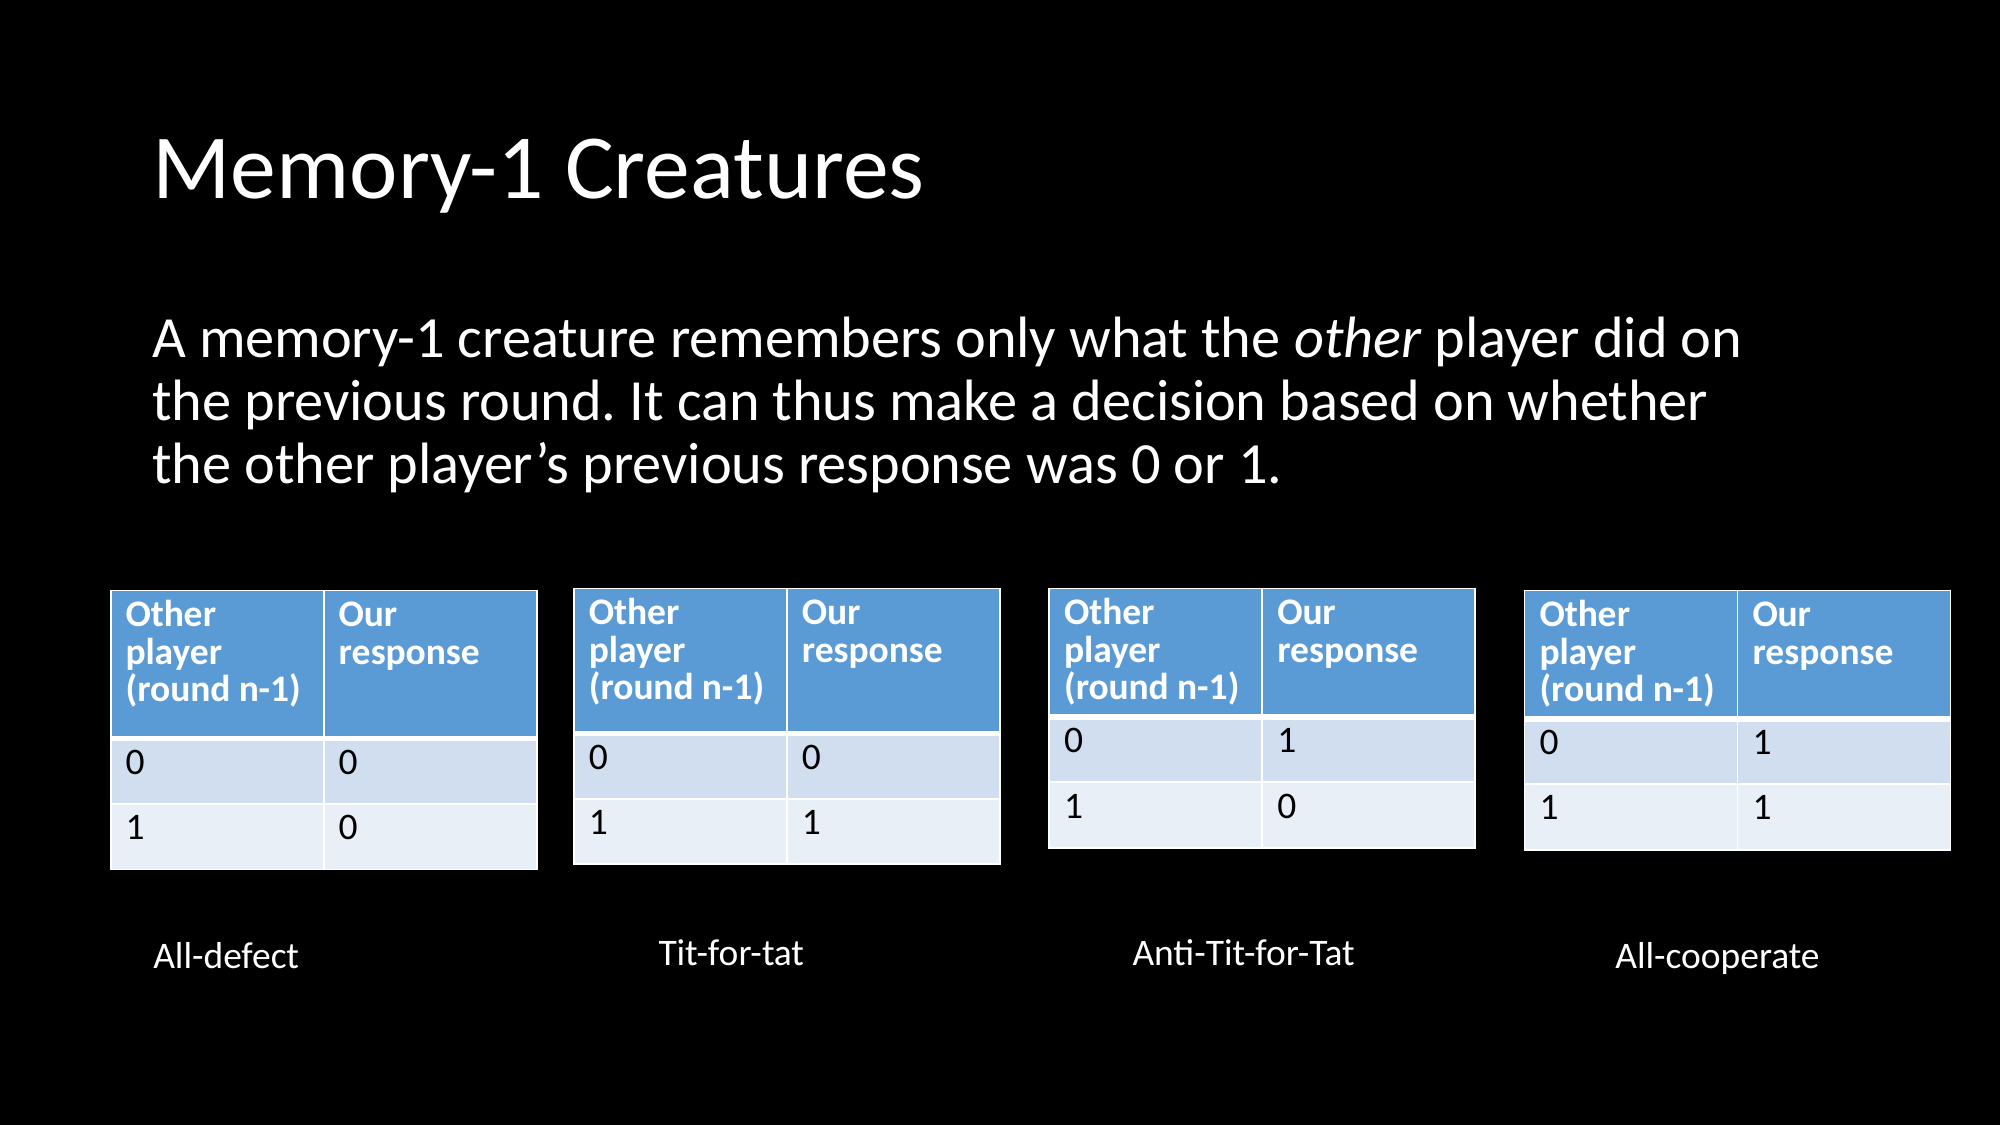

# Memory-1 Creatures
A memory-1 creature remembers only what the other player did on the previous round. It can thus make a decision based on whether the other player’s previous response was 0 or 1.
| Other player (round n-1) | Our response |
| --- | --- |
| 0 | 0 |
| 1 | 1 |
| Other player (round n-1) | Our response |
| --- | --- |
| 0 | 1 |
| 1 | 0 |
| Other player (round n-1) | Our response |
| --- | --- |
| 0 | 0 |
| 1 | 0 |
| Other player (round n-1) | Our response |
| --- | --- |
| 0 | 1 |
| 1 | 1 |
Anti-Tit-for-Tat
Tit-for-tat
All-defect
All-cooperate